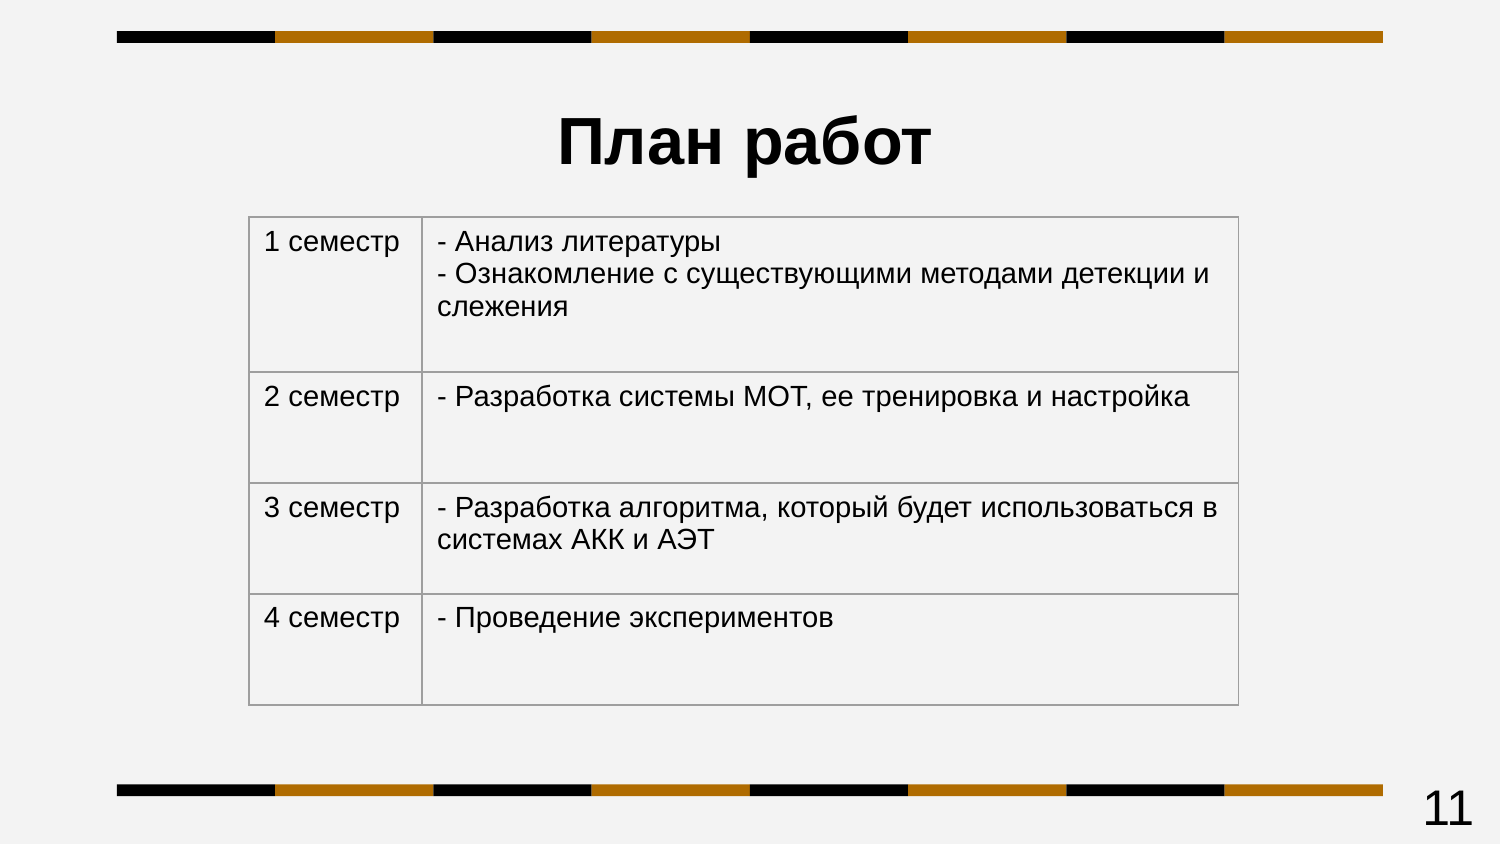

План работ
| 1 семестр | - Анализ литературы - Ознакомление с существующими методами детекции и слежения |
| --- | --- |
| 2 семестр | - Разработка системы МОТ, ее тренировка и настройка |
| 3 семестр | - Разработка алгоритма, который будет использоваться в системах АКК и АЭТ |
| 4 семестр | - Проведение экспериментов |
11